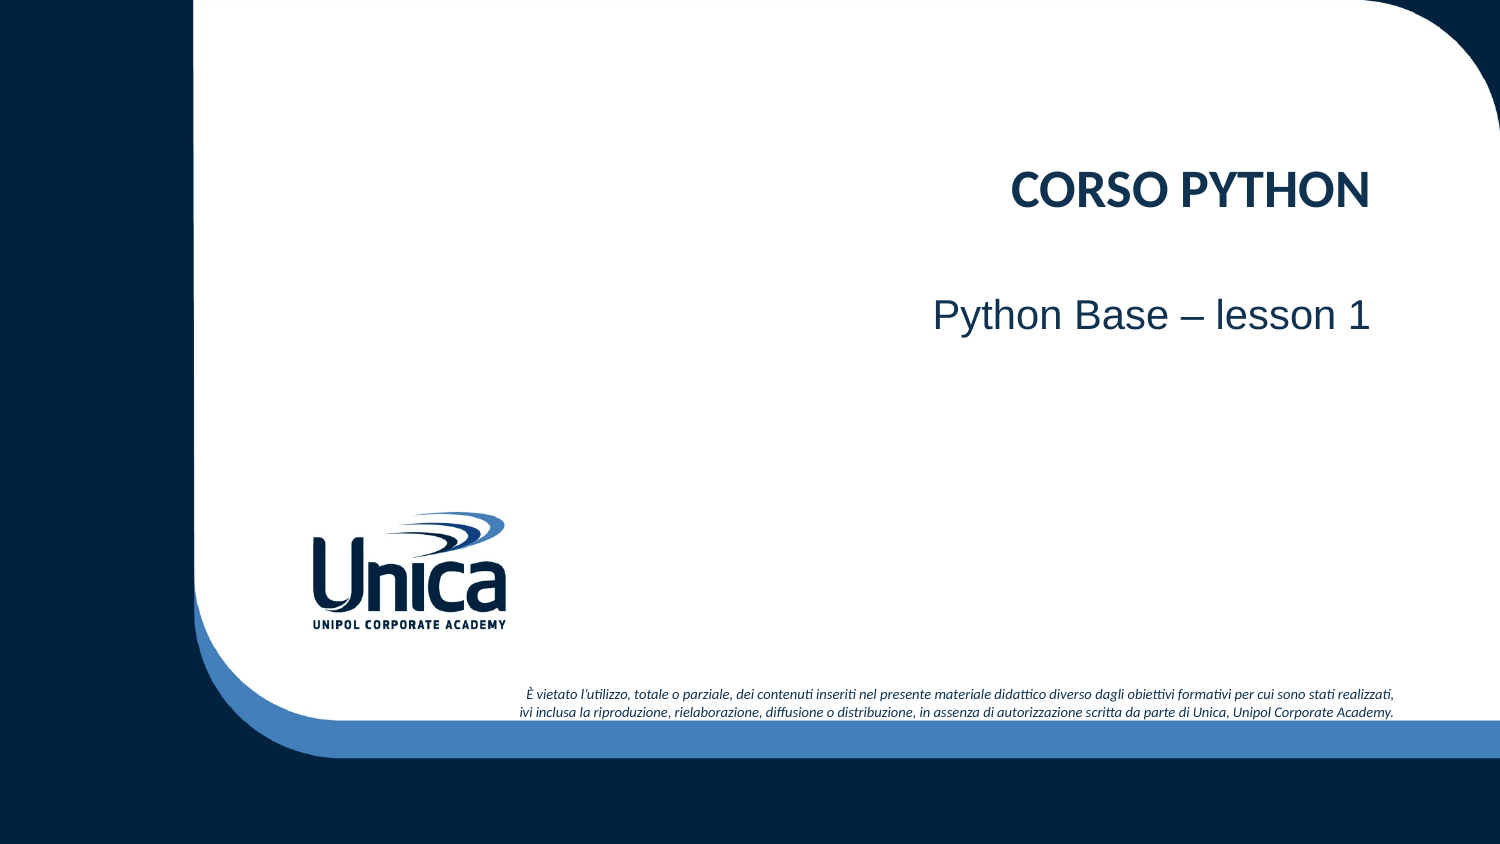

# CORSO PYTHON
Python Base – lesson 1